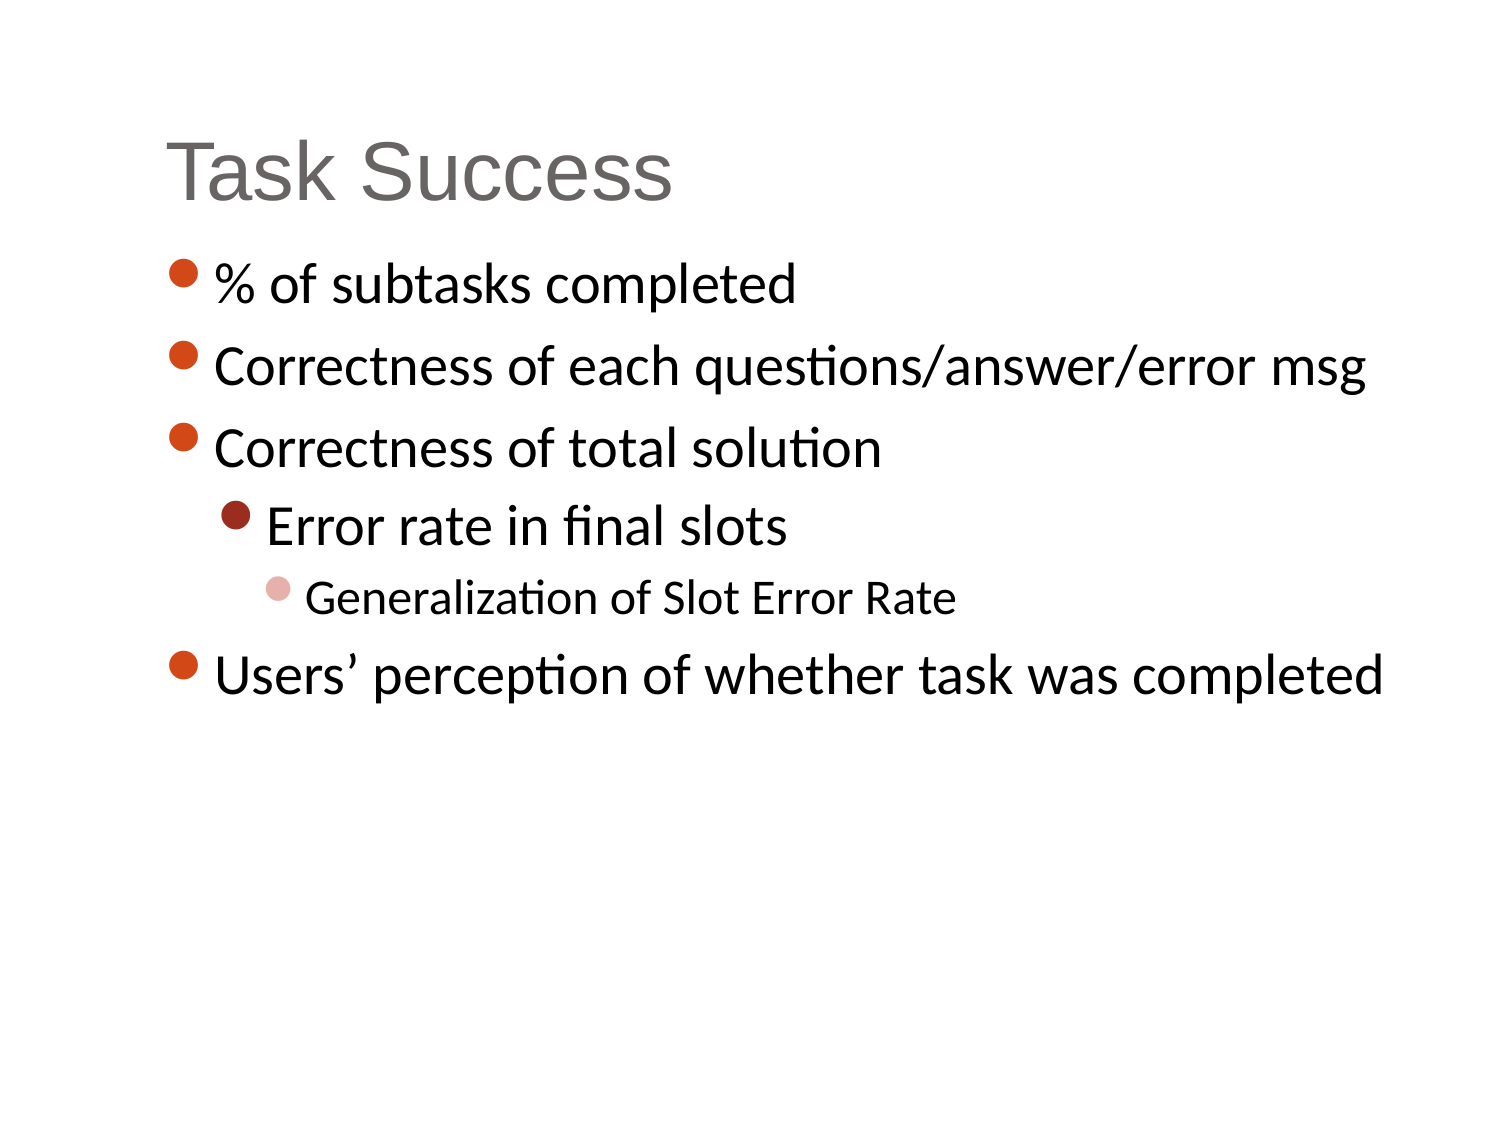

# Task Success
% of subtasks completed
Correctness of each questions/answer/error msg
Correctness of total solution
Error rate in final slots
Generalization of Slot Error Rate
Users’ perception of whether task was completed